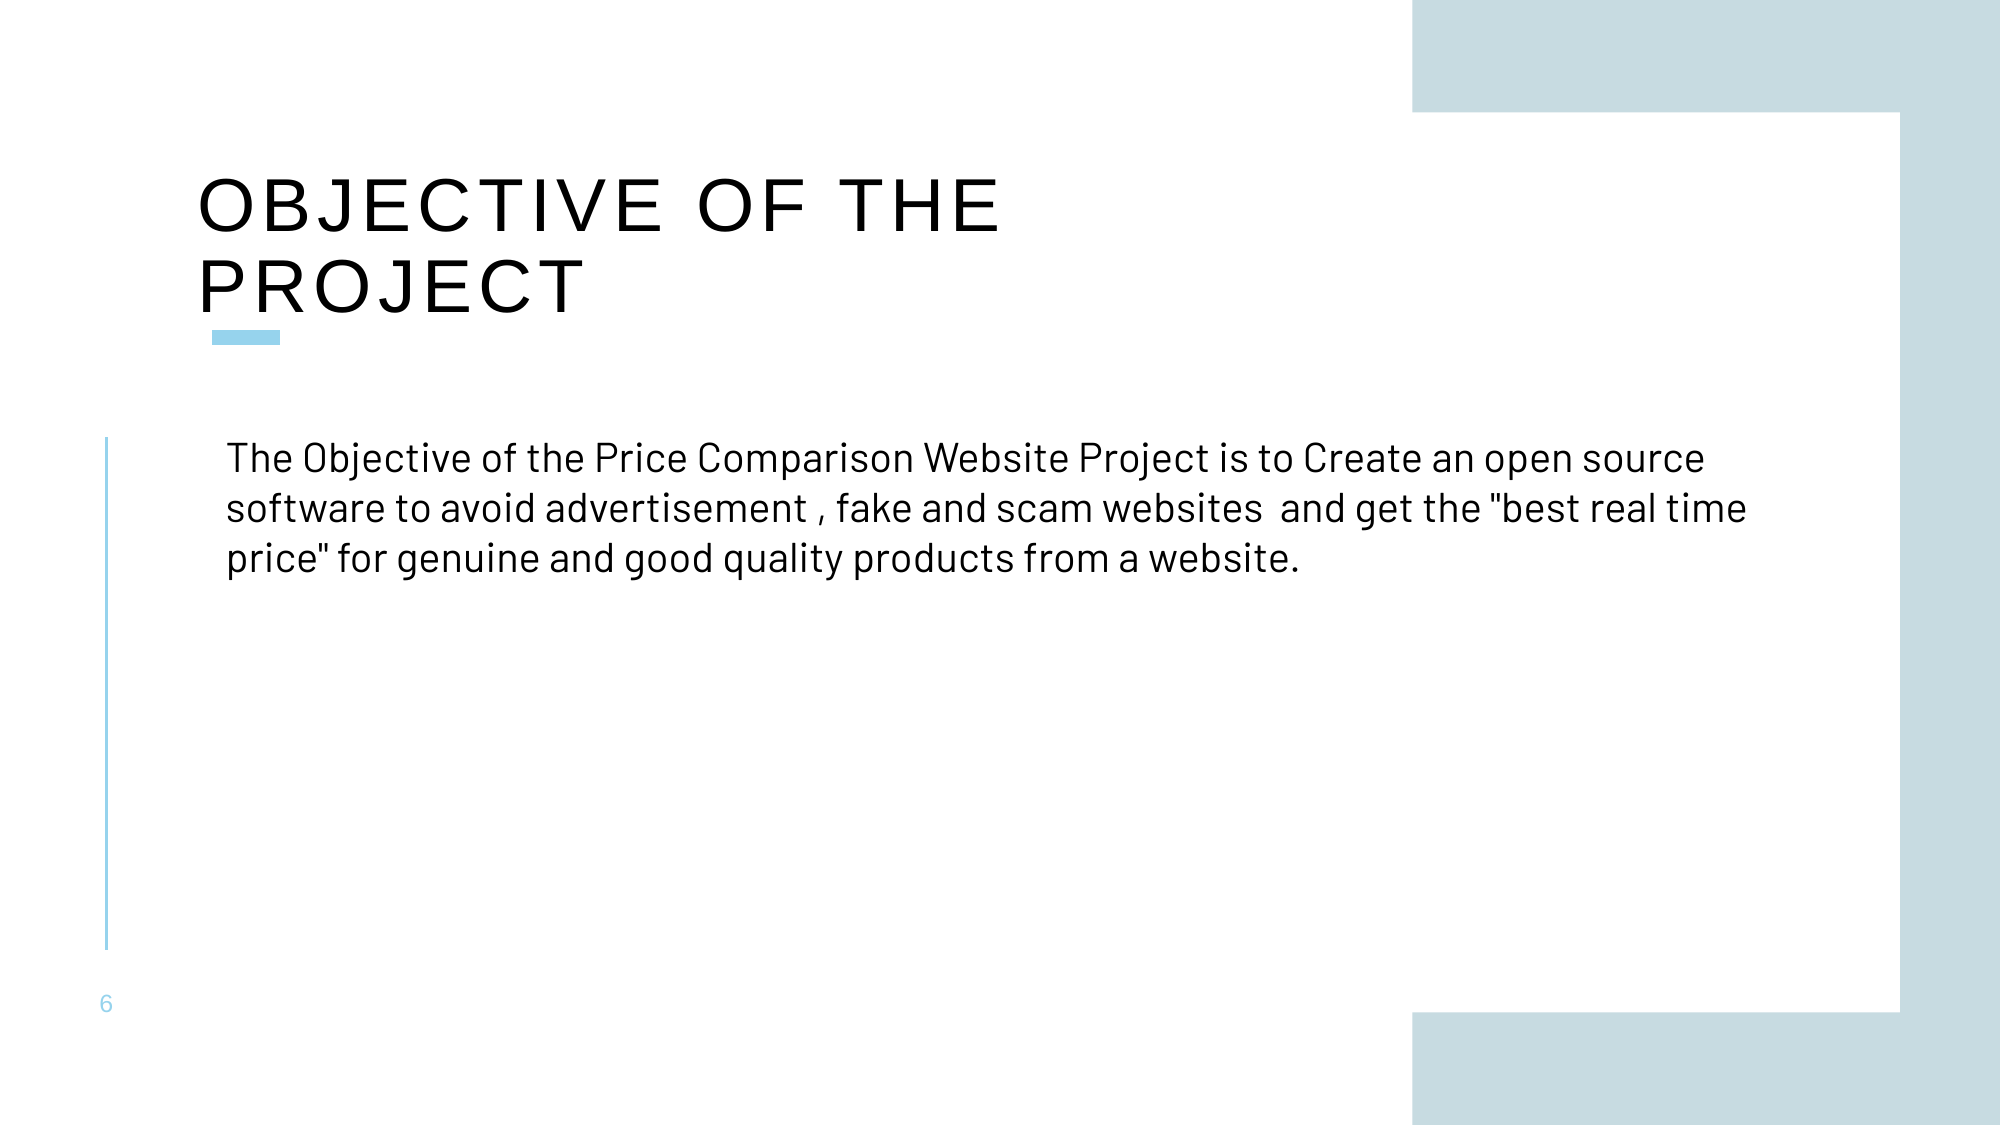

# Objective of the Project
The Objective of the Price Comparison Website Project is to Create an open source software to avoid advertisement , fake and scam websites  and get the "best real time price" for genuine and good quality products from a website.

6